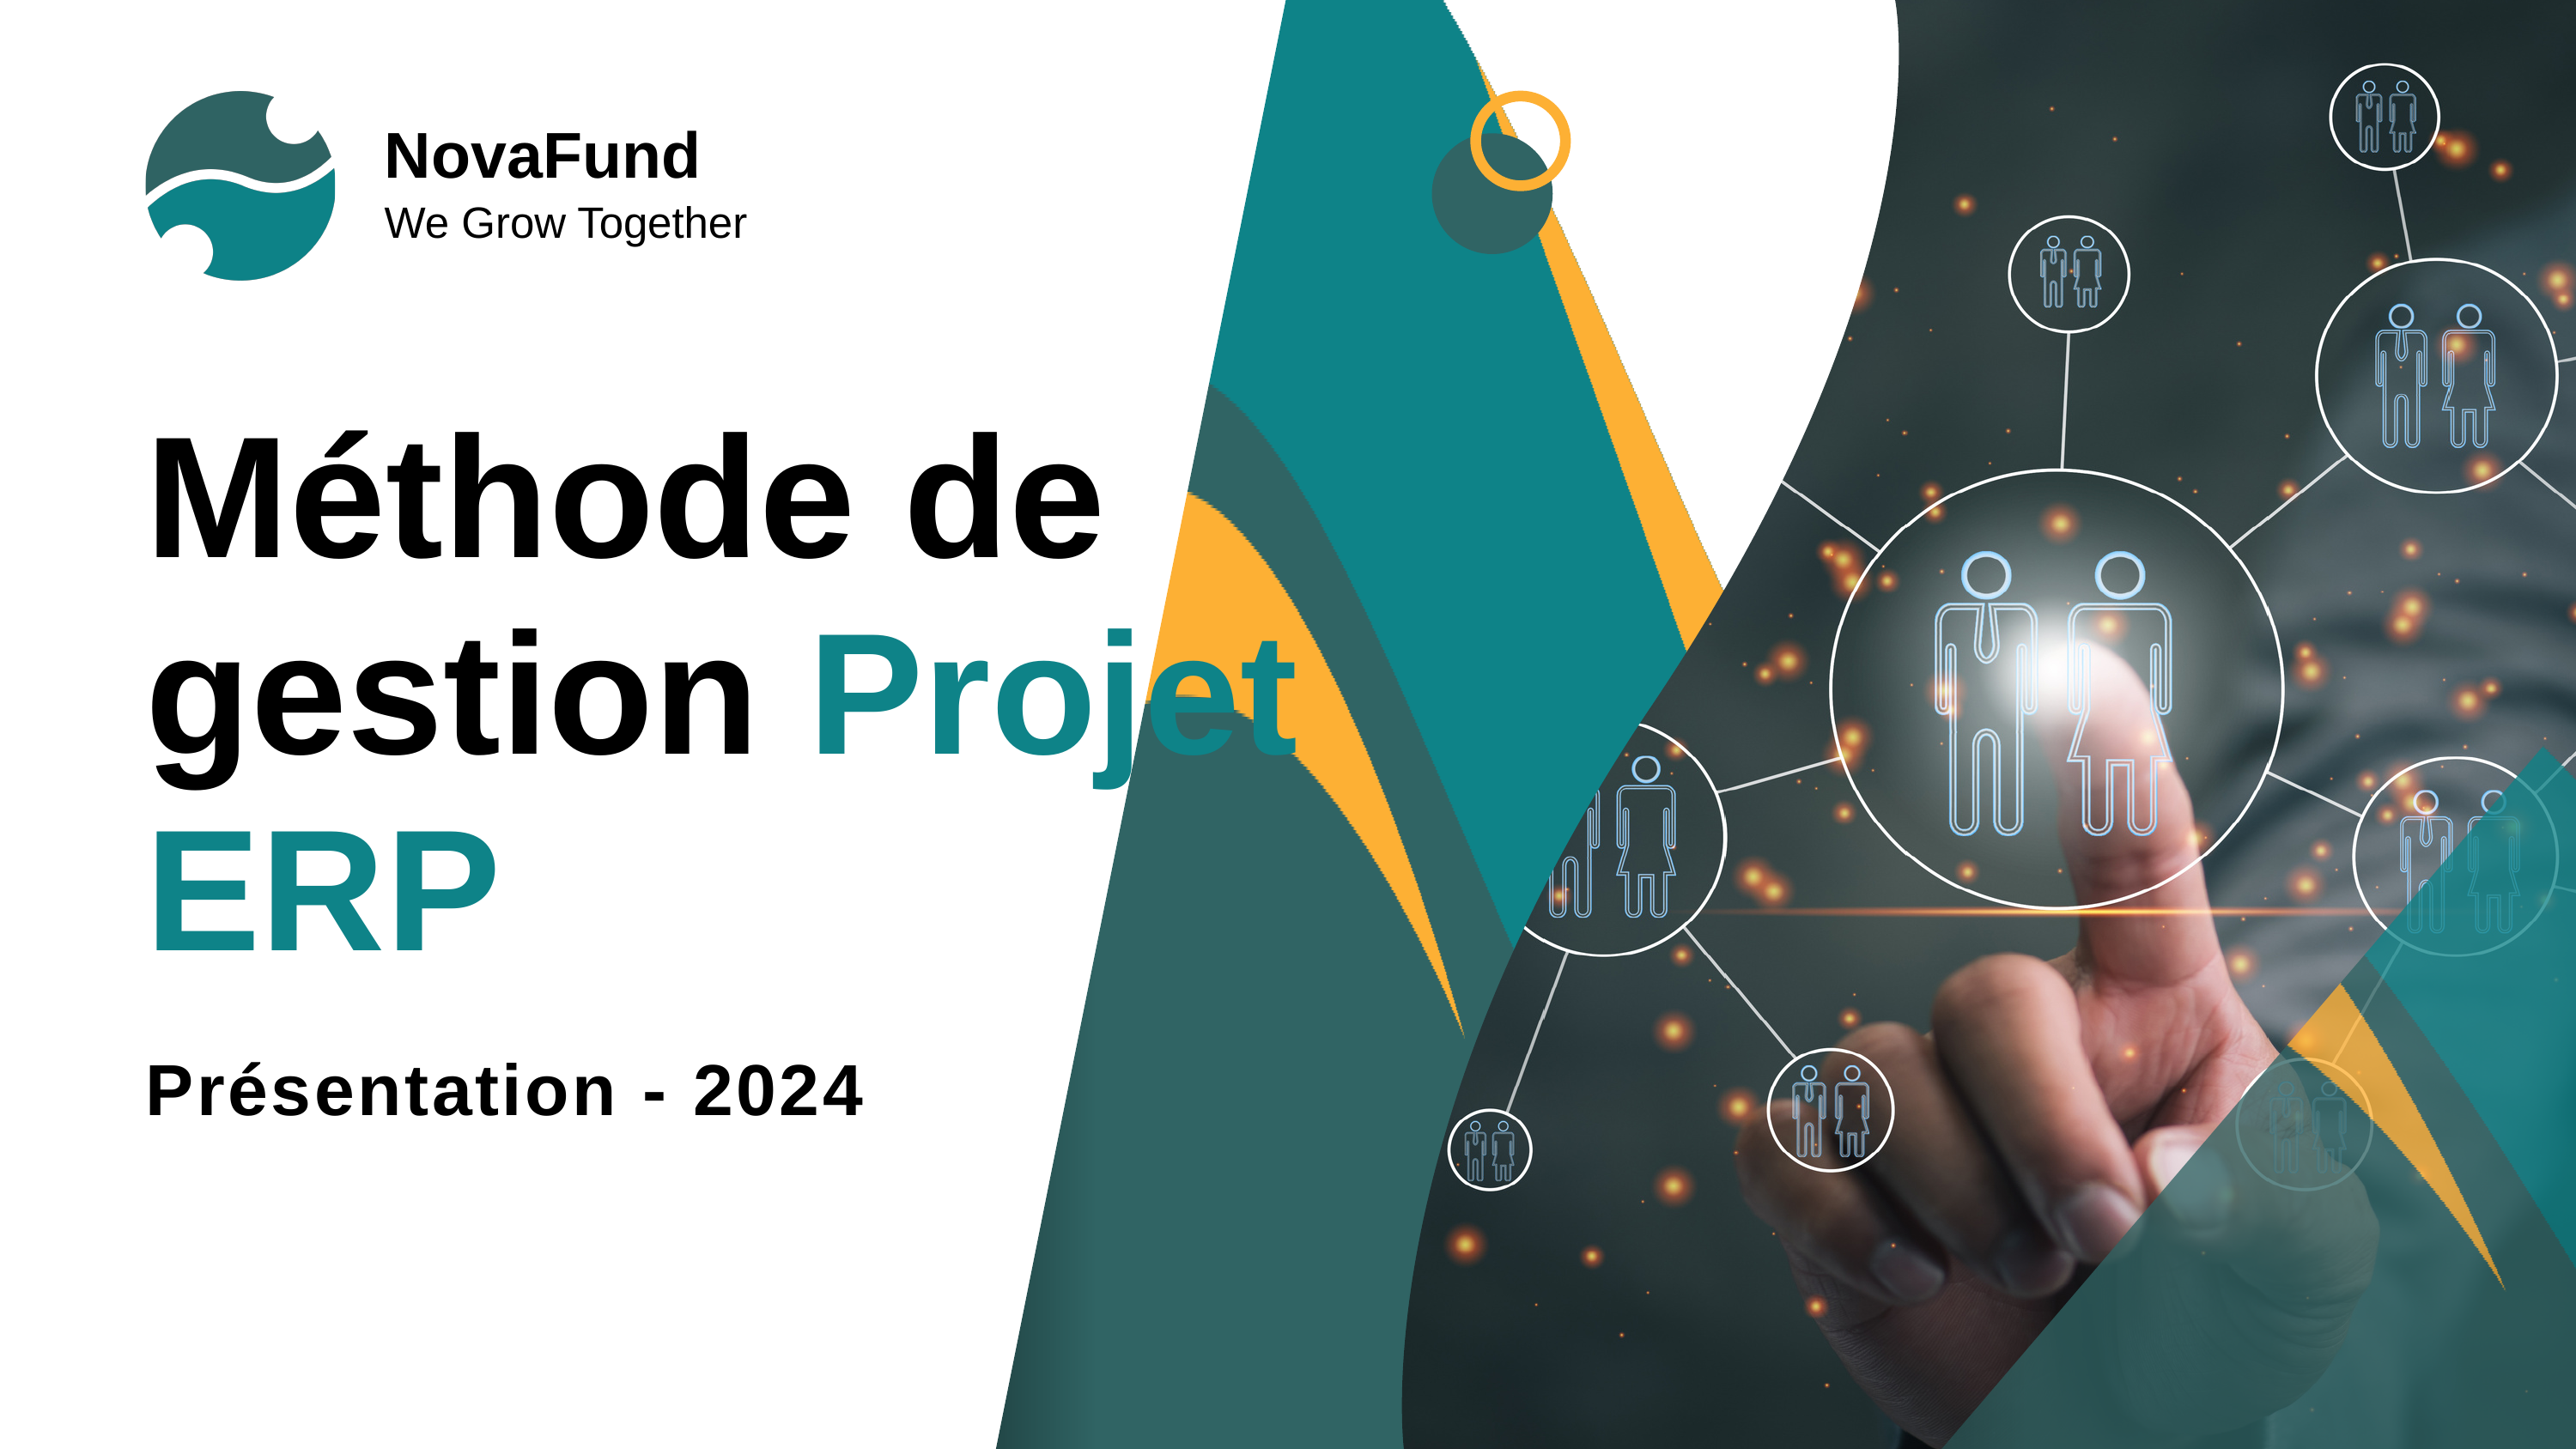

NovaFund

We Grow Together

Méthode de gestion Projet ERP

Présentation - 2024